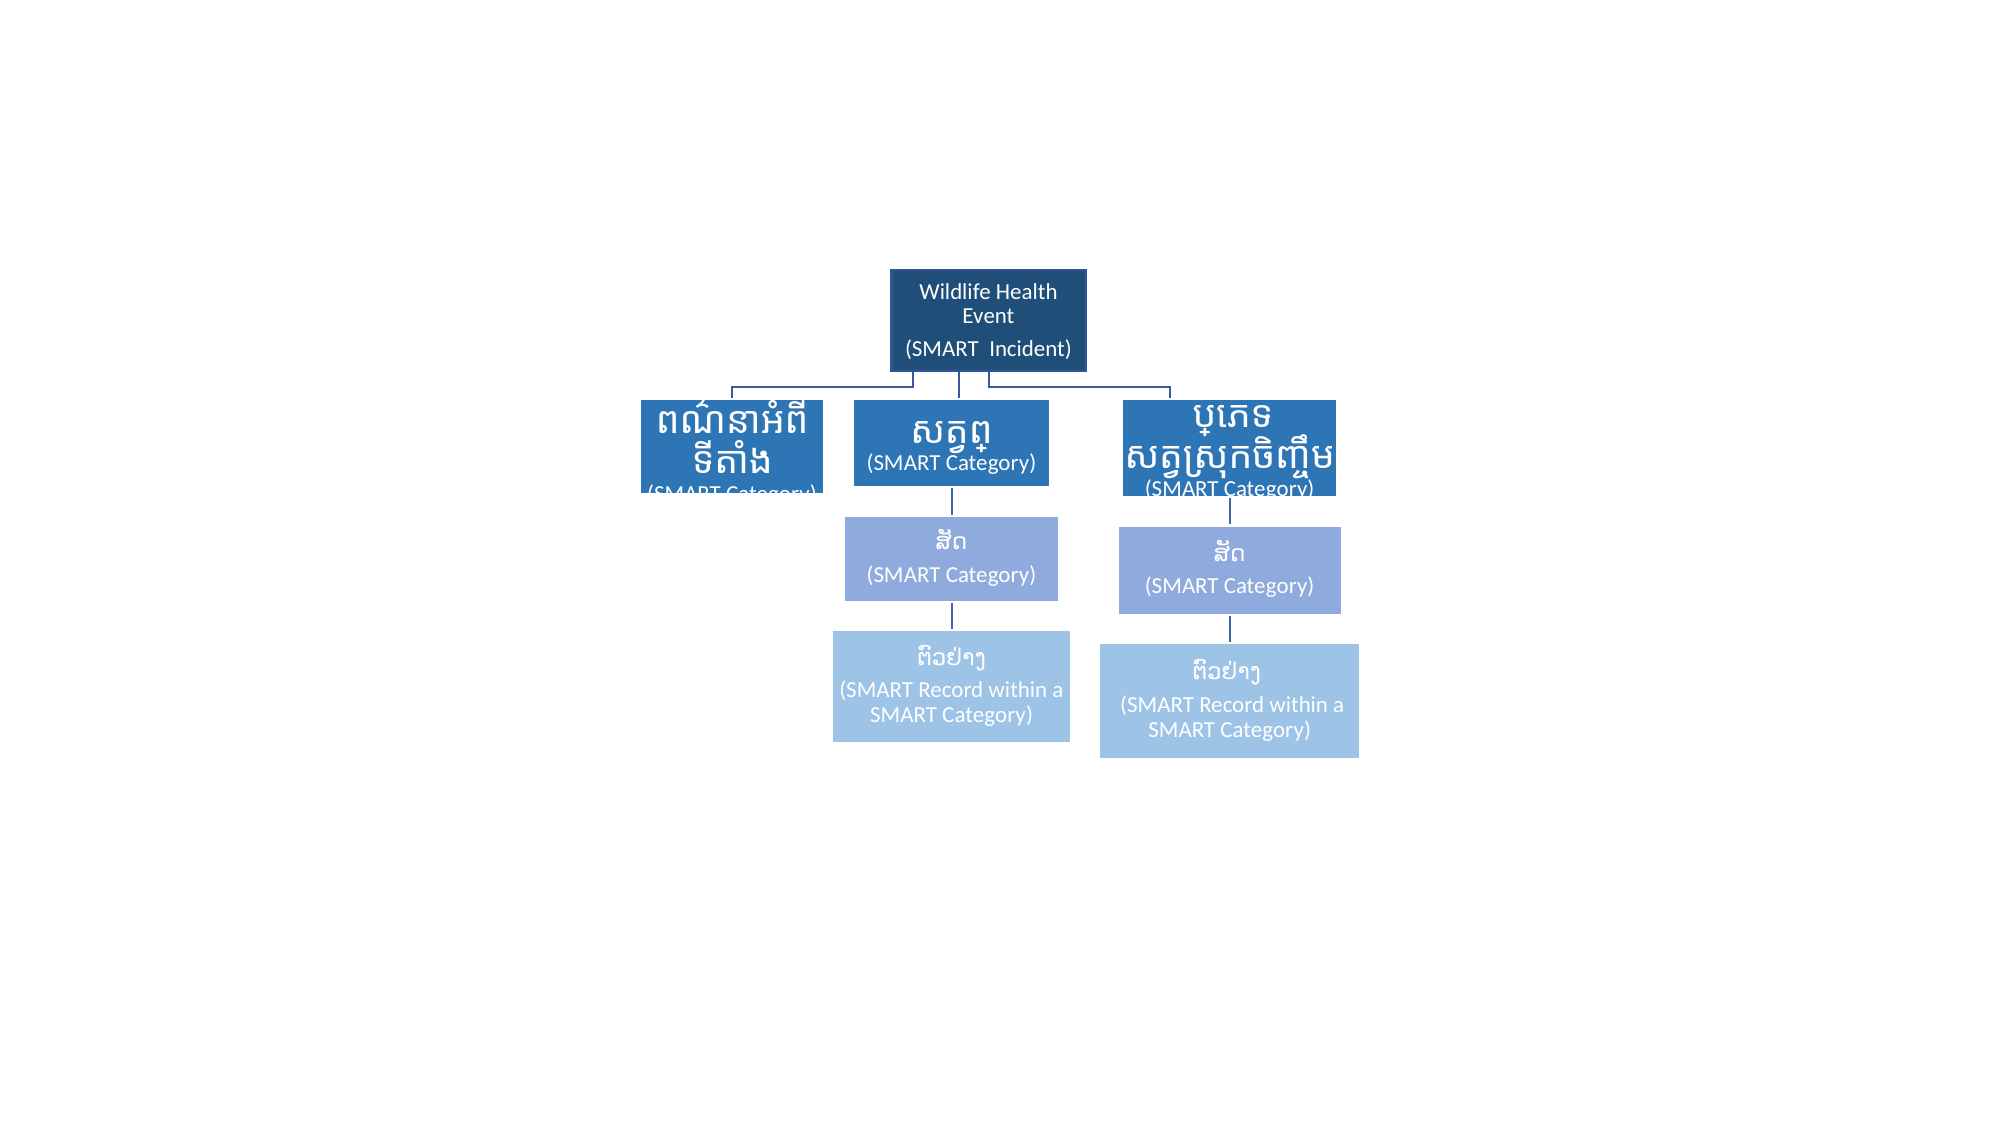

Wildlife Health Event
(SMART  Incident)
ពណ៌នាអំពីទីតាំង
(SMART Category)
សត្វព្
(SMART Category)
ສັດ
(SMART Category)
ຕົວຢ່າງ
(SMART Record within a SMART Category)
 ប្រភេទសត្វស្រុកចិញ្ចឹម
(SMART Category)
ສັດ
(SMART Category)
ຕົວຢ່າງ
 (SMART Record within a SMART Category)